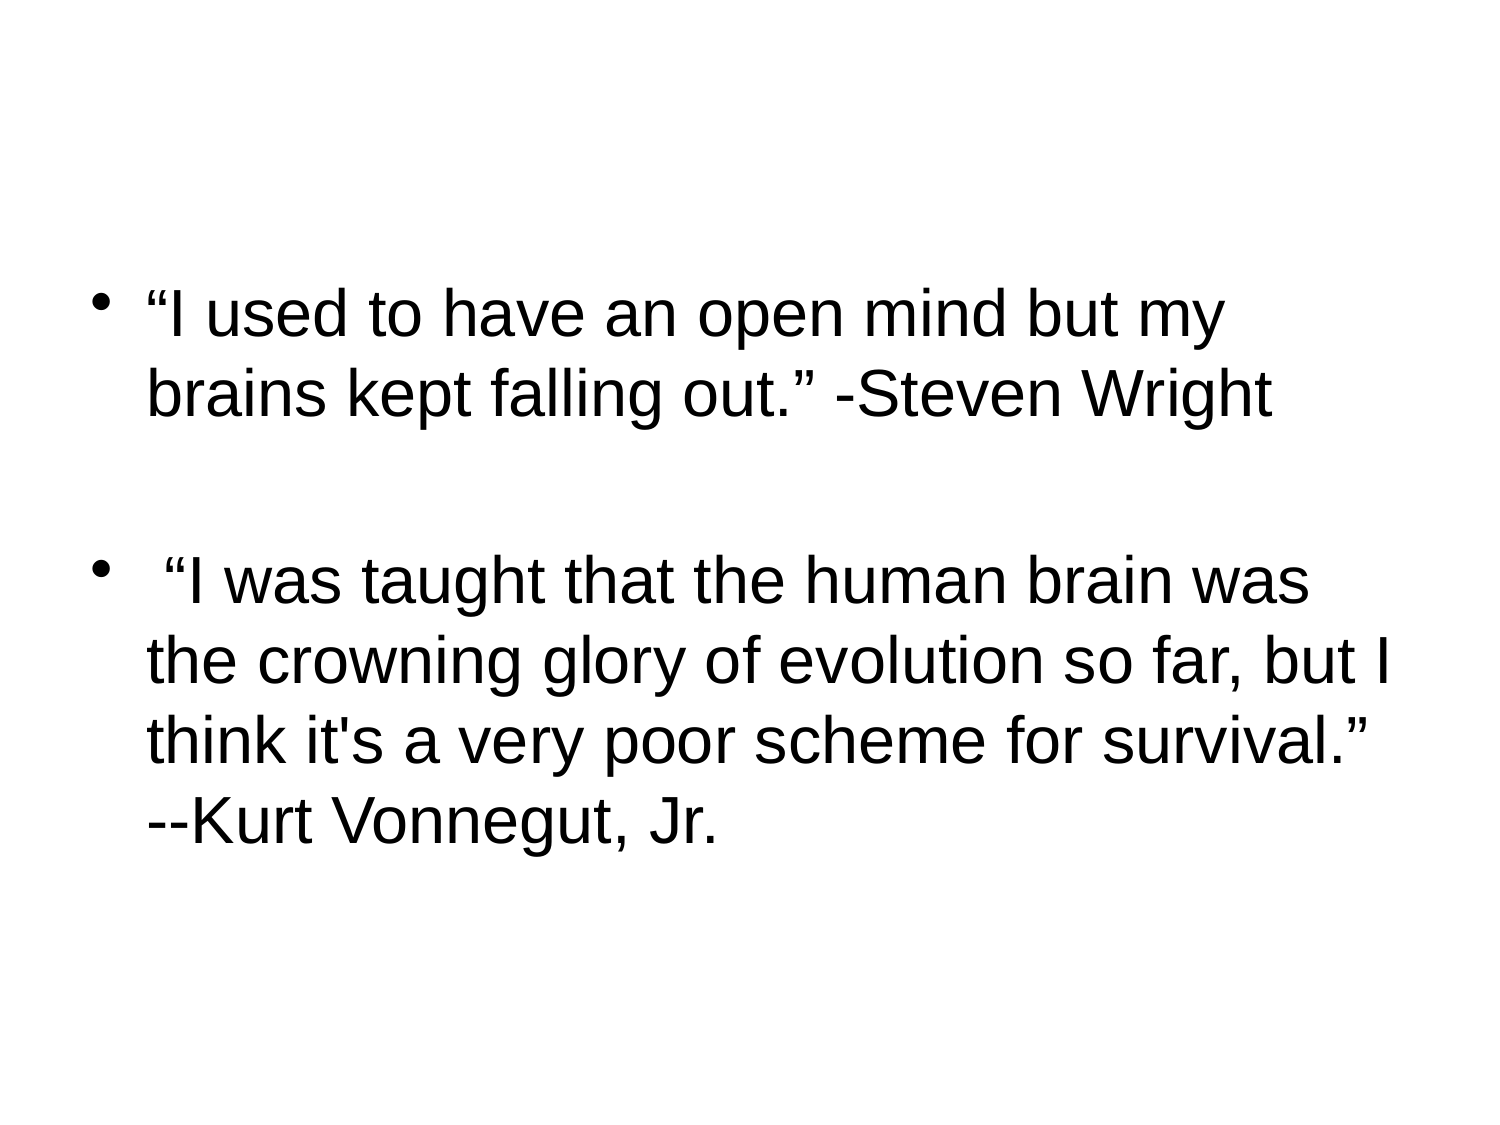

“I used to have an open mind but my brains kept falling out.” -Steven Wright

 “I was taught that the human brain was the crowning glory of evolution so far, but I think it's a very poor scheme for survival.” --Kurt Vonnegut, Jr.